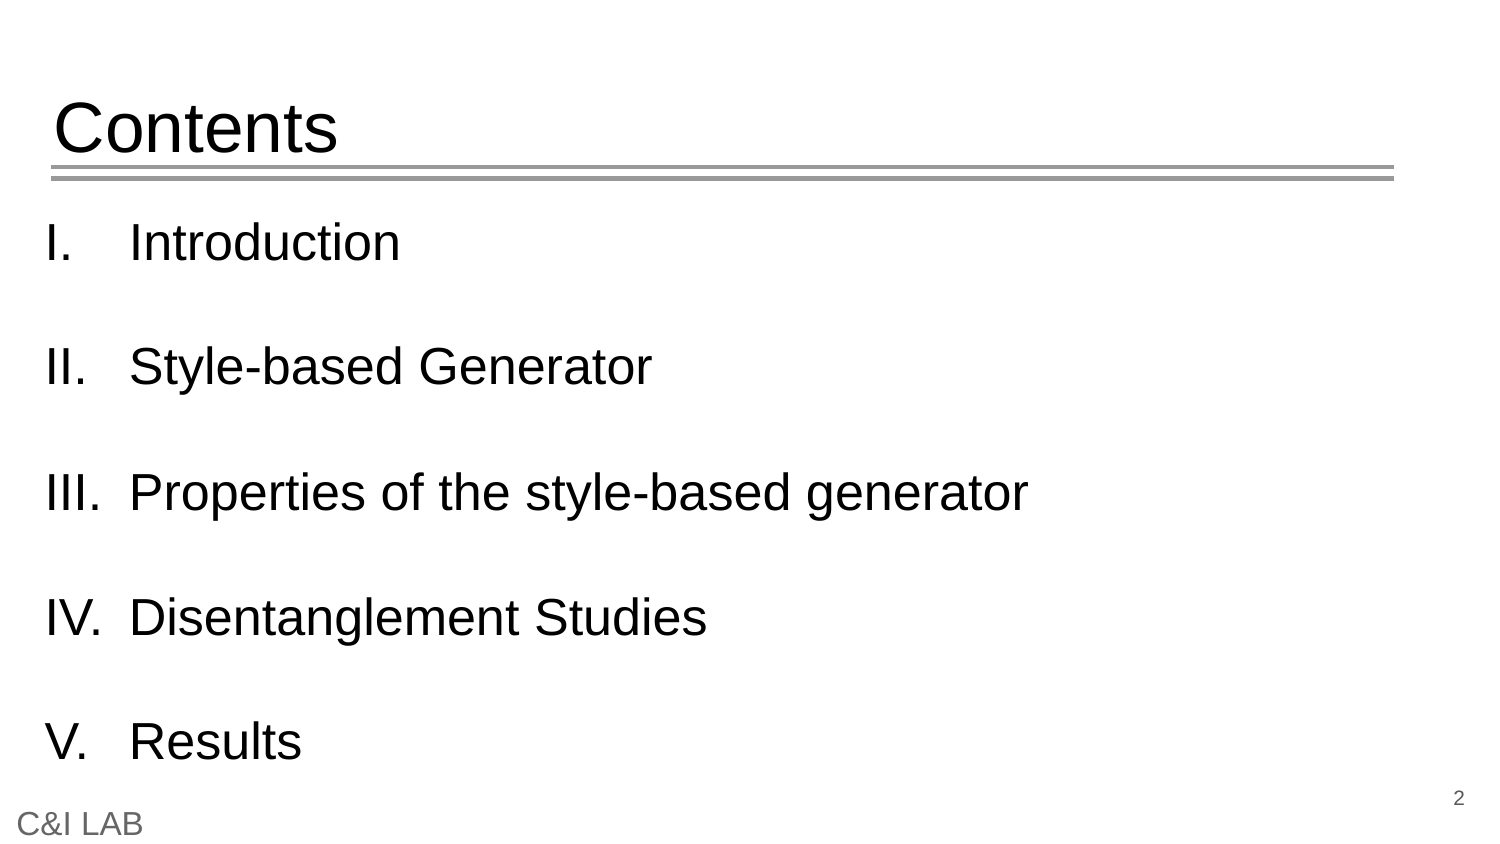

# Contents
Introduction
Style-based Generator
Properties of the style-based generator
Disentanglement Studies

Results
2
C&I LAB